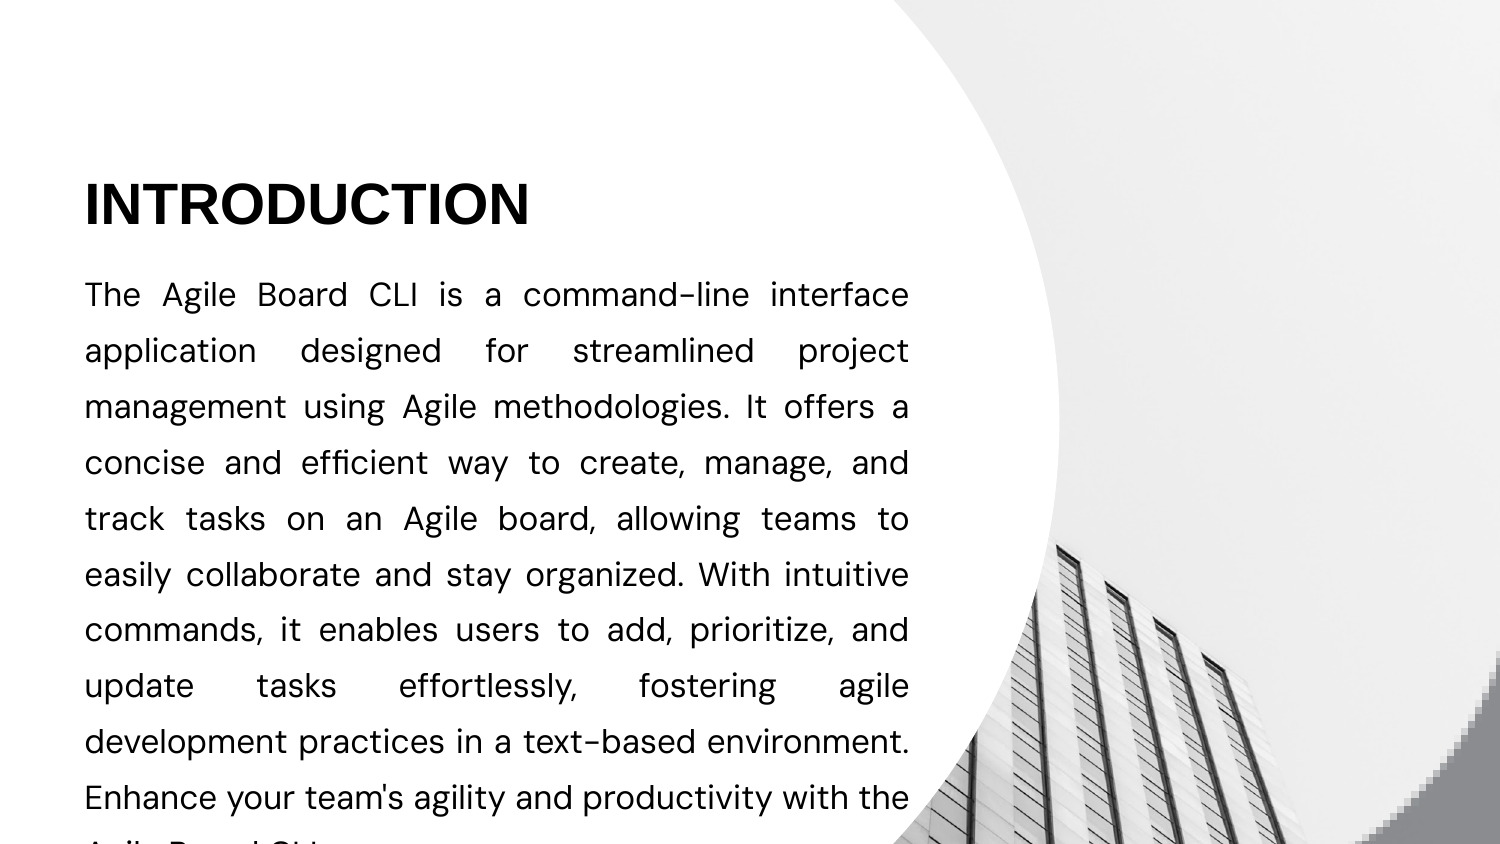

INTRODUCTION
The Agile Board CLI is a command-line interface application designed for streamlined project management using Agile methodologies. It offers a concise and efficient way to create, manage, and track tasks on an Agile board, allowing teams to easily collaborate and stay organized. With intuitive commands, it enables users to add, prioritize, and update tasks effortlessly, fostering agile development practices in a text-based environment. Enhance your team's agility and productivity with the Agile Board CLI.